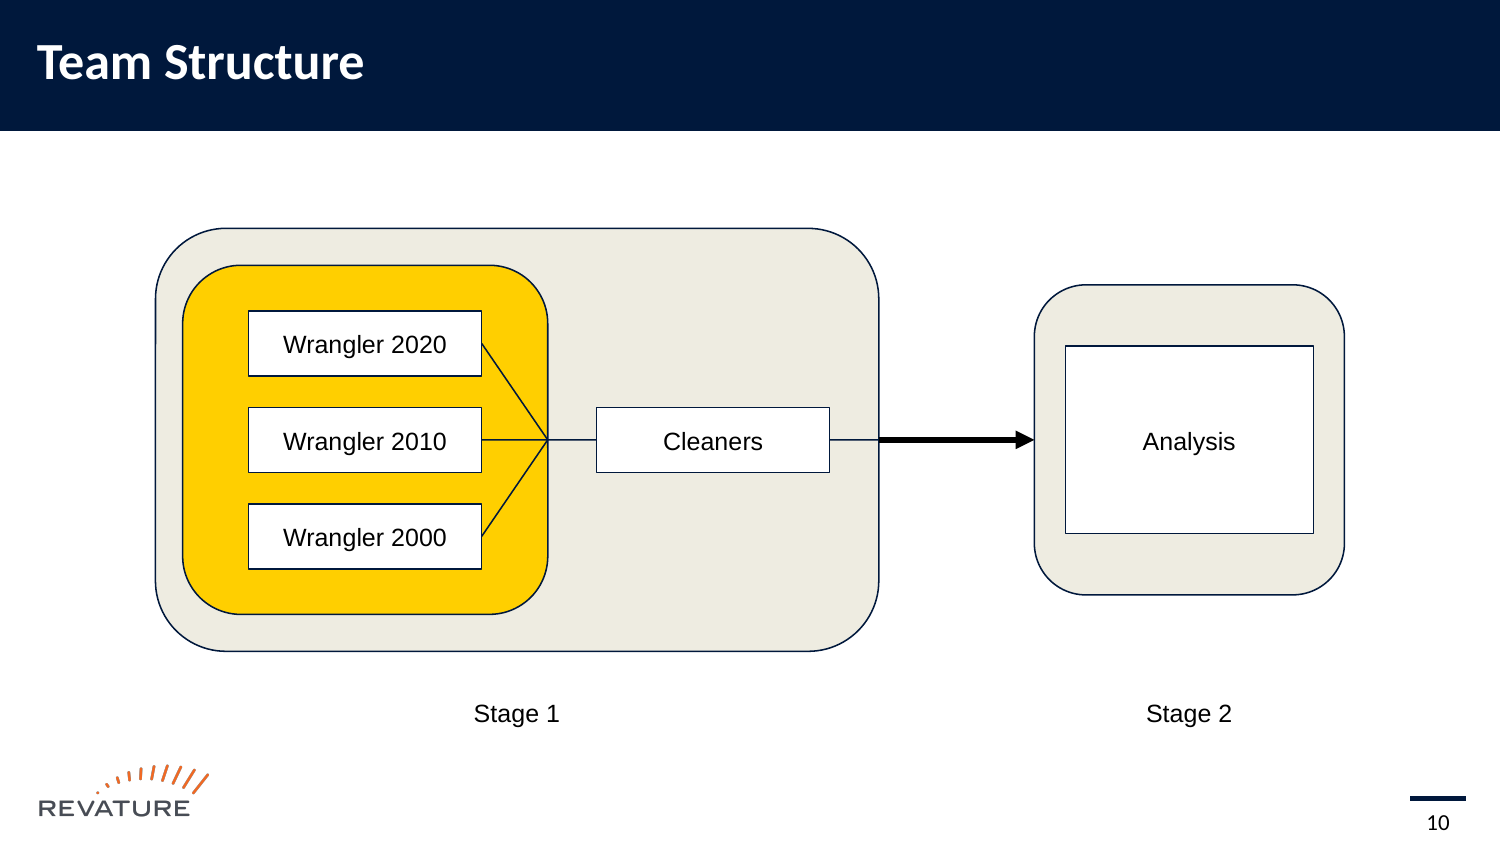

# Team Structure

Wrangler 2020
Analysis
Cleaners
Wrangler 2010
Wrangler 2000
Stage 1
Stage 2